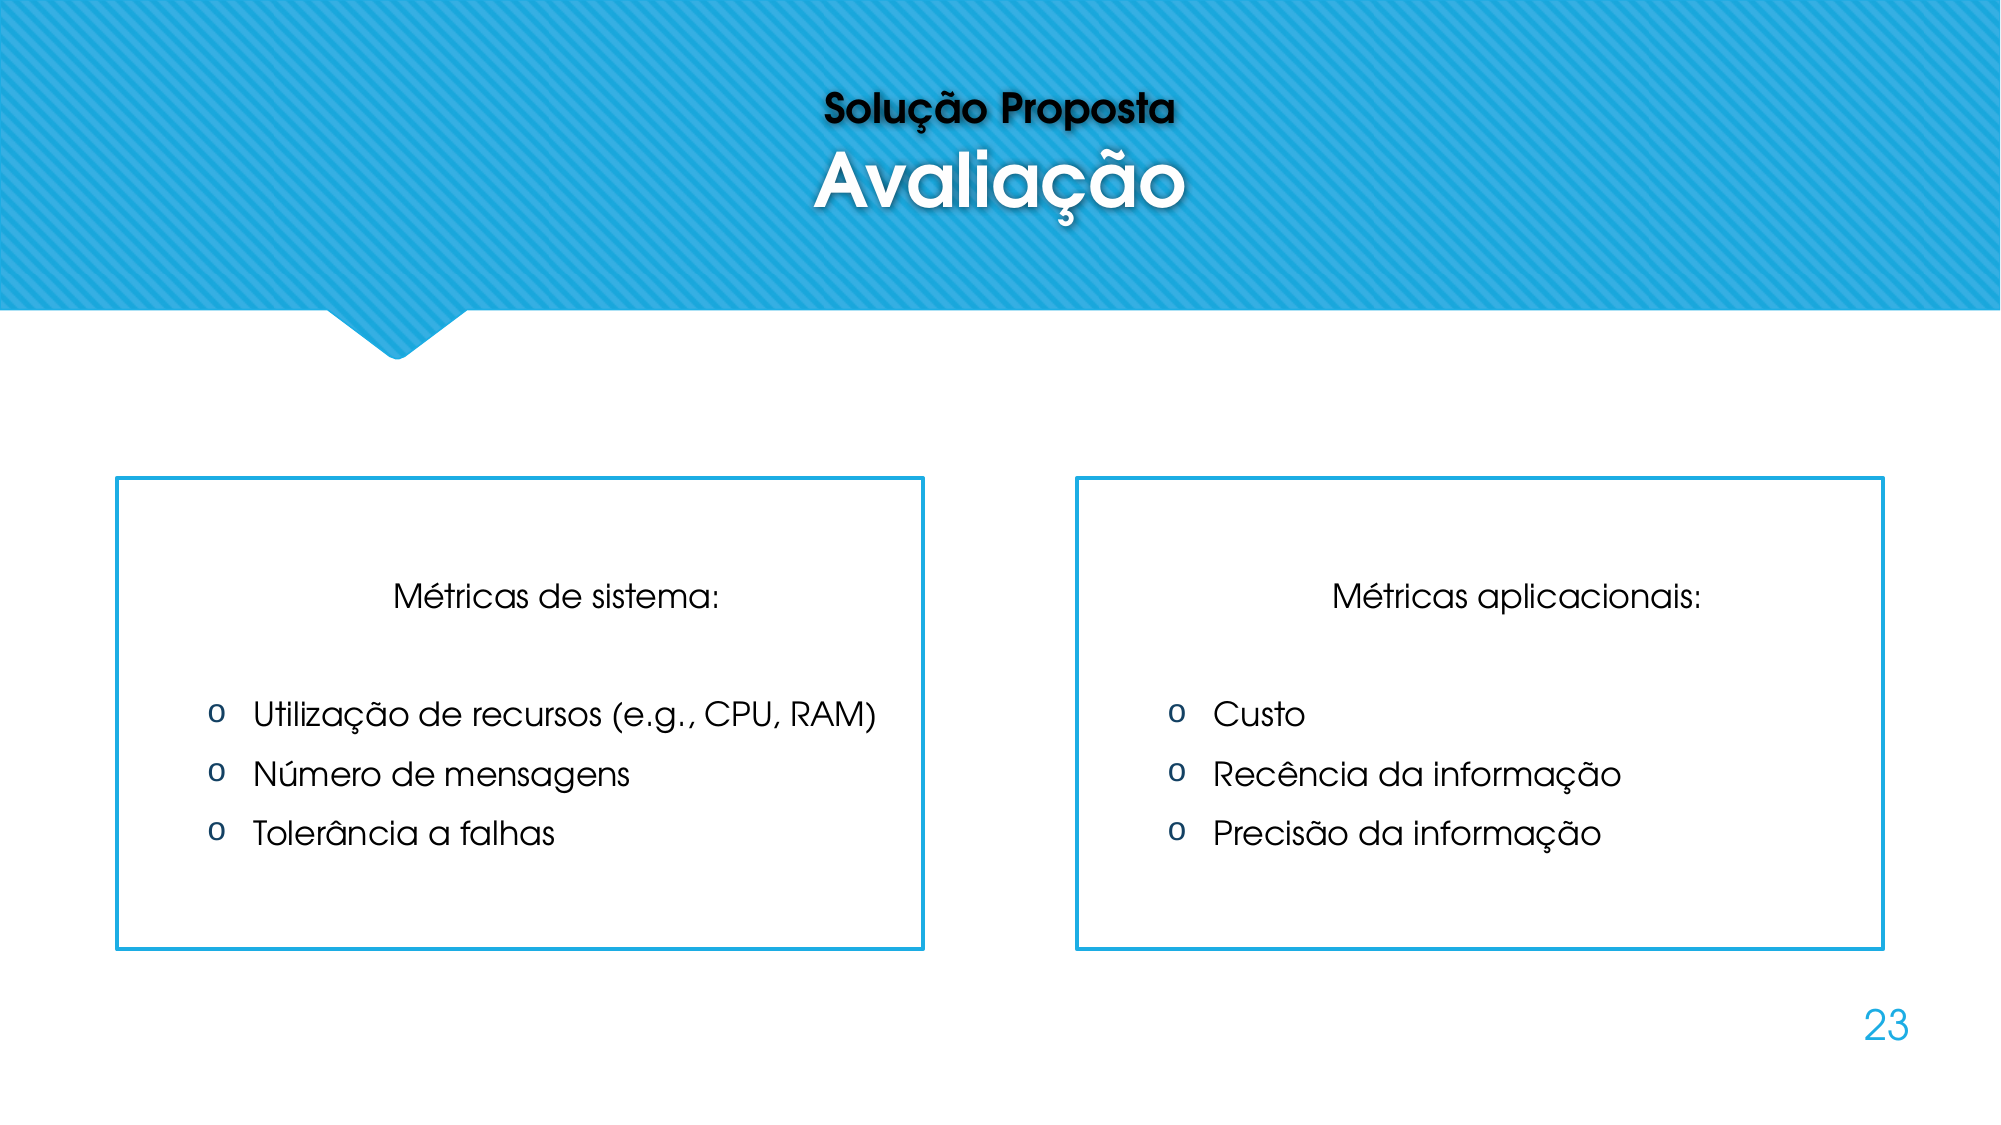

# Solução Proposta Avaliação
Métricas de sistema:

Utilização de recursos (e.g., CPU, RAM)
Número de mensagens
Tolerância a falhas
Métricas aplicacionais:

Custo
Recência da informação
Precisão da informação
23